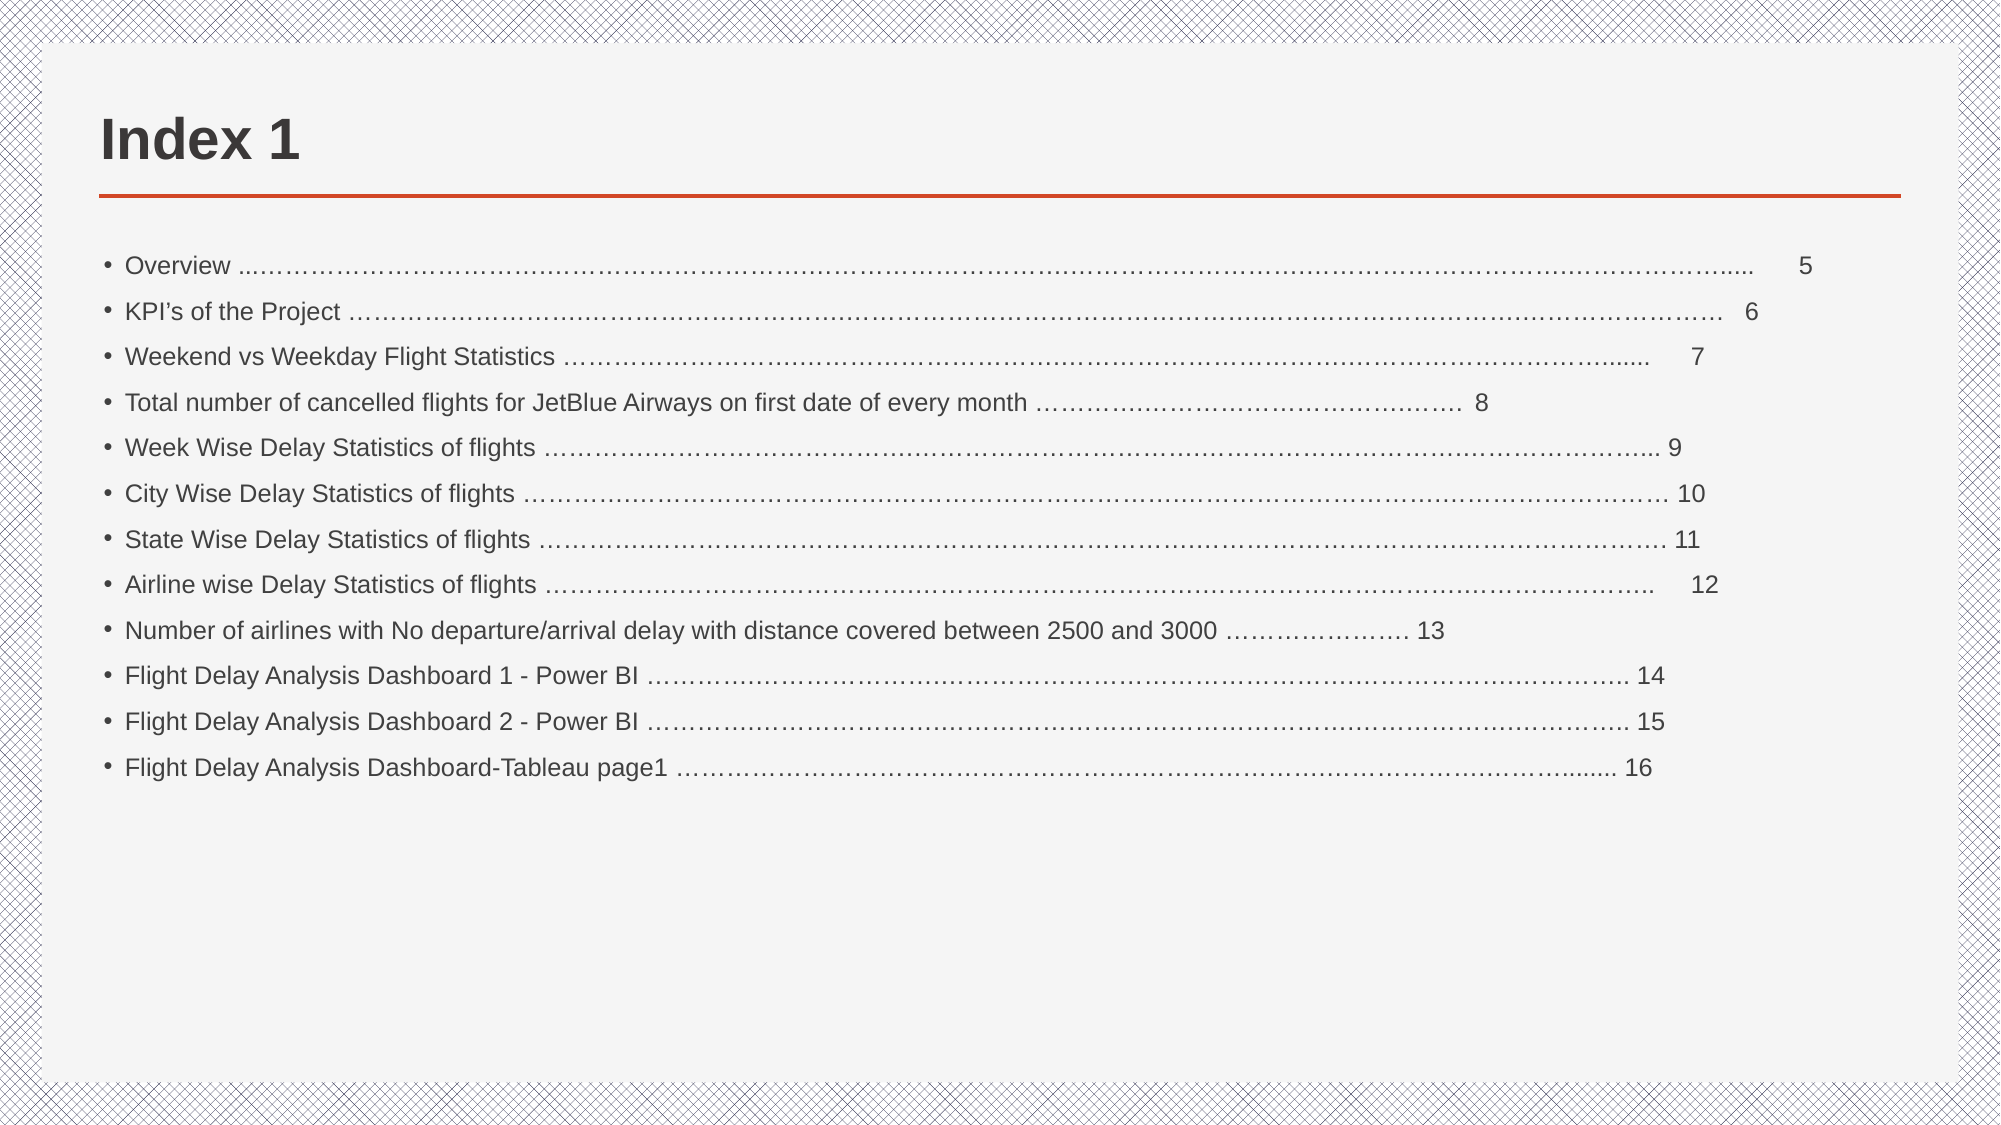

# Index 1
Overview ...…………………………….………………………….………………………….……………………….………………………….………………..... 	5
KPI’s of the Project ……………………….………………………….………………………………………….………………………….…………………… 	6
Weekend vs Weekday Flight Statistics ……………………….………………………….…………………………….…………………………....... 	7
Total number of cancelled flights for JetBlue Airways on first date of every month ………….………………………….……. 	8
Week Wise Delay Statistics of flights ………….………………………….…………………………….………………………….…………………... 9
City Wise Delay Statistics of flights ………….………………………….…………………………….………………………….……………………… 10
State Wise Delay Statistics of flights ………….………………………….…………………………….………………………….……………………. 11
Airline wise Delay Statistics of flights ………….………………………….…………………………….………………………….…………………..	12
Number of airlines with No departure/arrival delay with distance covered between 2500 and 3000 …………………. 13
Flight Delay Analysis Dashboard 1 - Power BI ………….………………….………………………………………….……………….………….. 14
Flight Delay Analysis Dashboard 2 - Power BI ………….………………….………………………………………….……………….………….. 15
Flight Delay Analysis Dashboard-Tableau page1 ……………………………………………….………………….……………….………........ 16